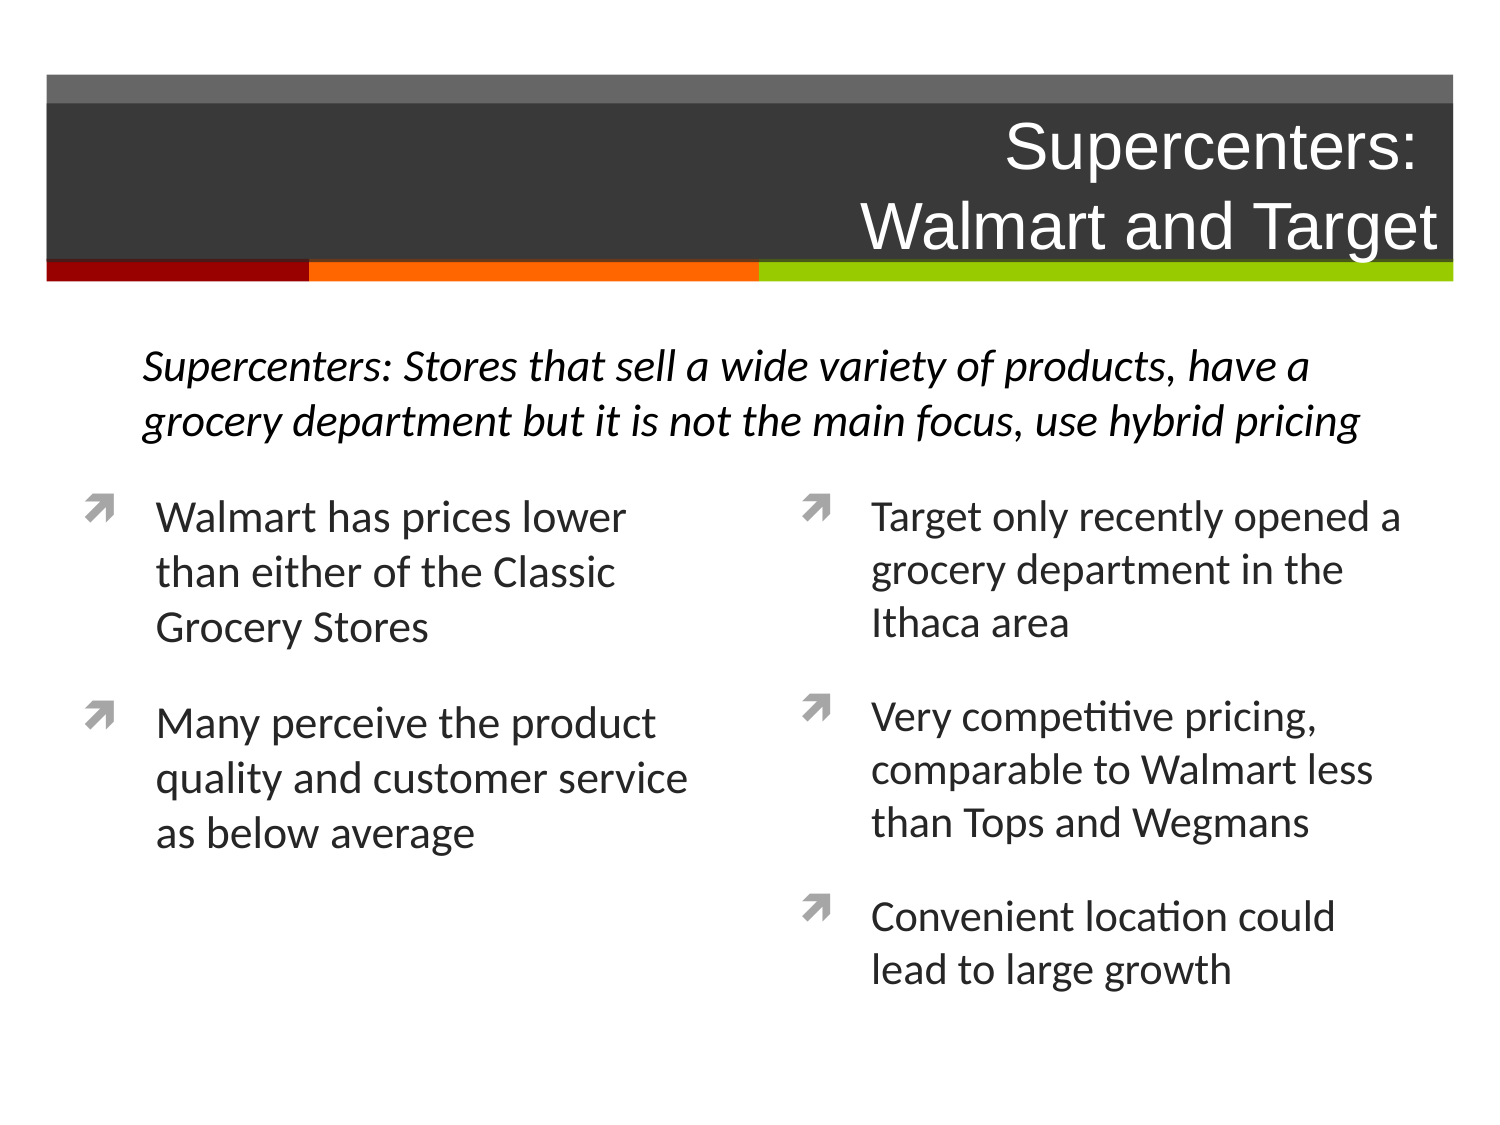

# Supercenters: Walmart and Target
Supercenters: Stores that sell a wide variety of products, have a grocery department but it is not the main focus, use hybrid pricing
Target only recently opened a grocery department in the Ithaca area
Very competitive pricing, comparable to Walmart less than Tops and Wegmans
Convenient location could lead to large growth

Walmart has prices lower than either of the Classic Grocery Stores
Many perceive the product quality and customer service as below average